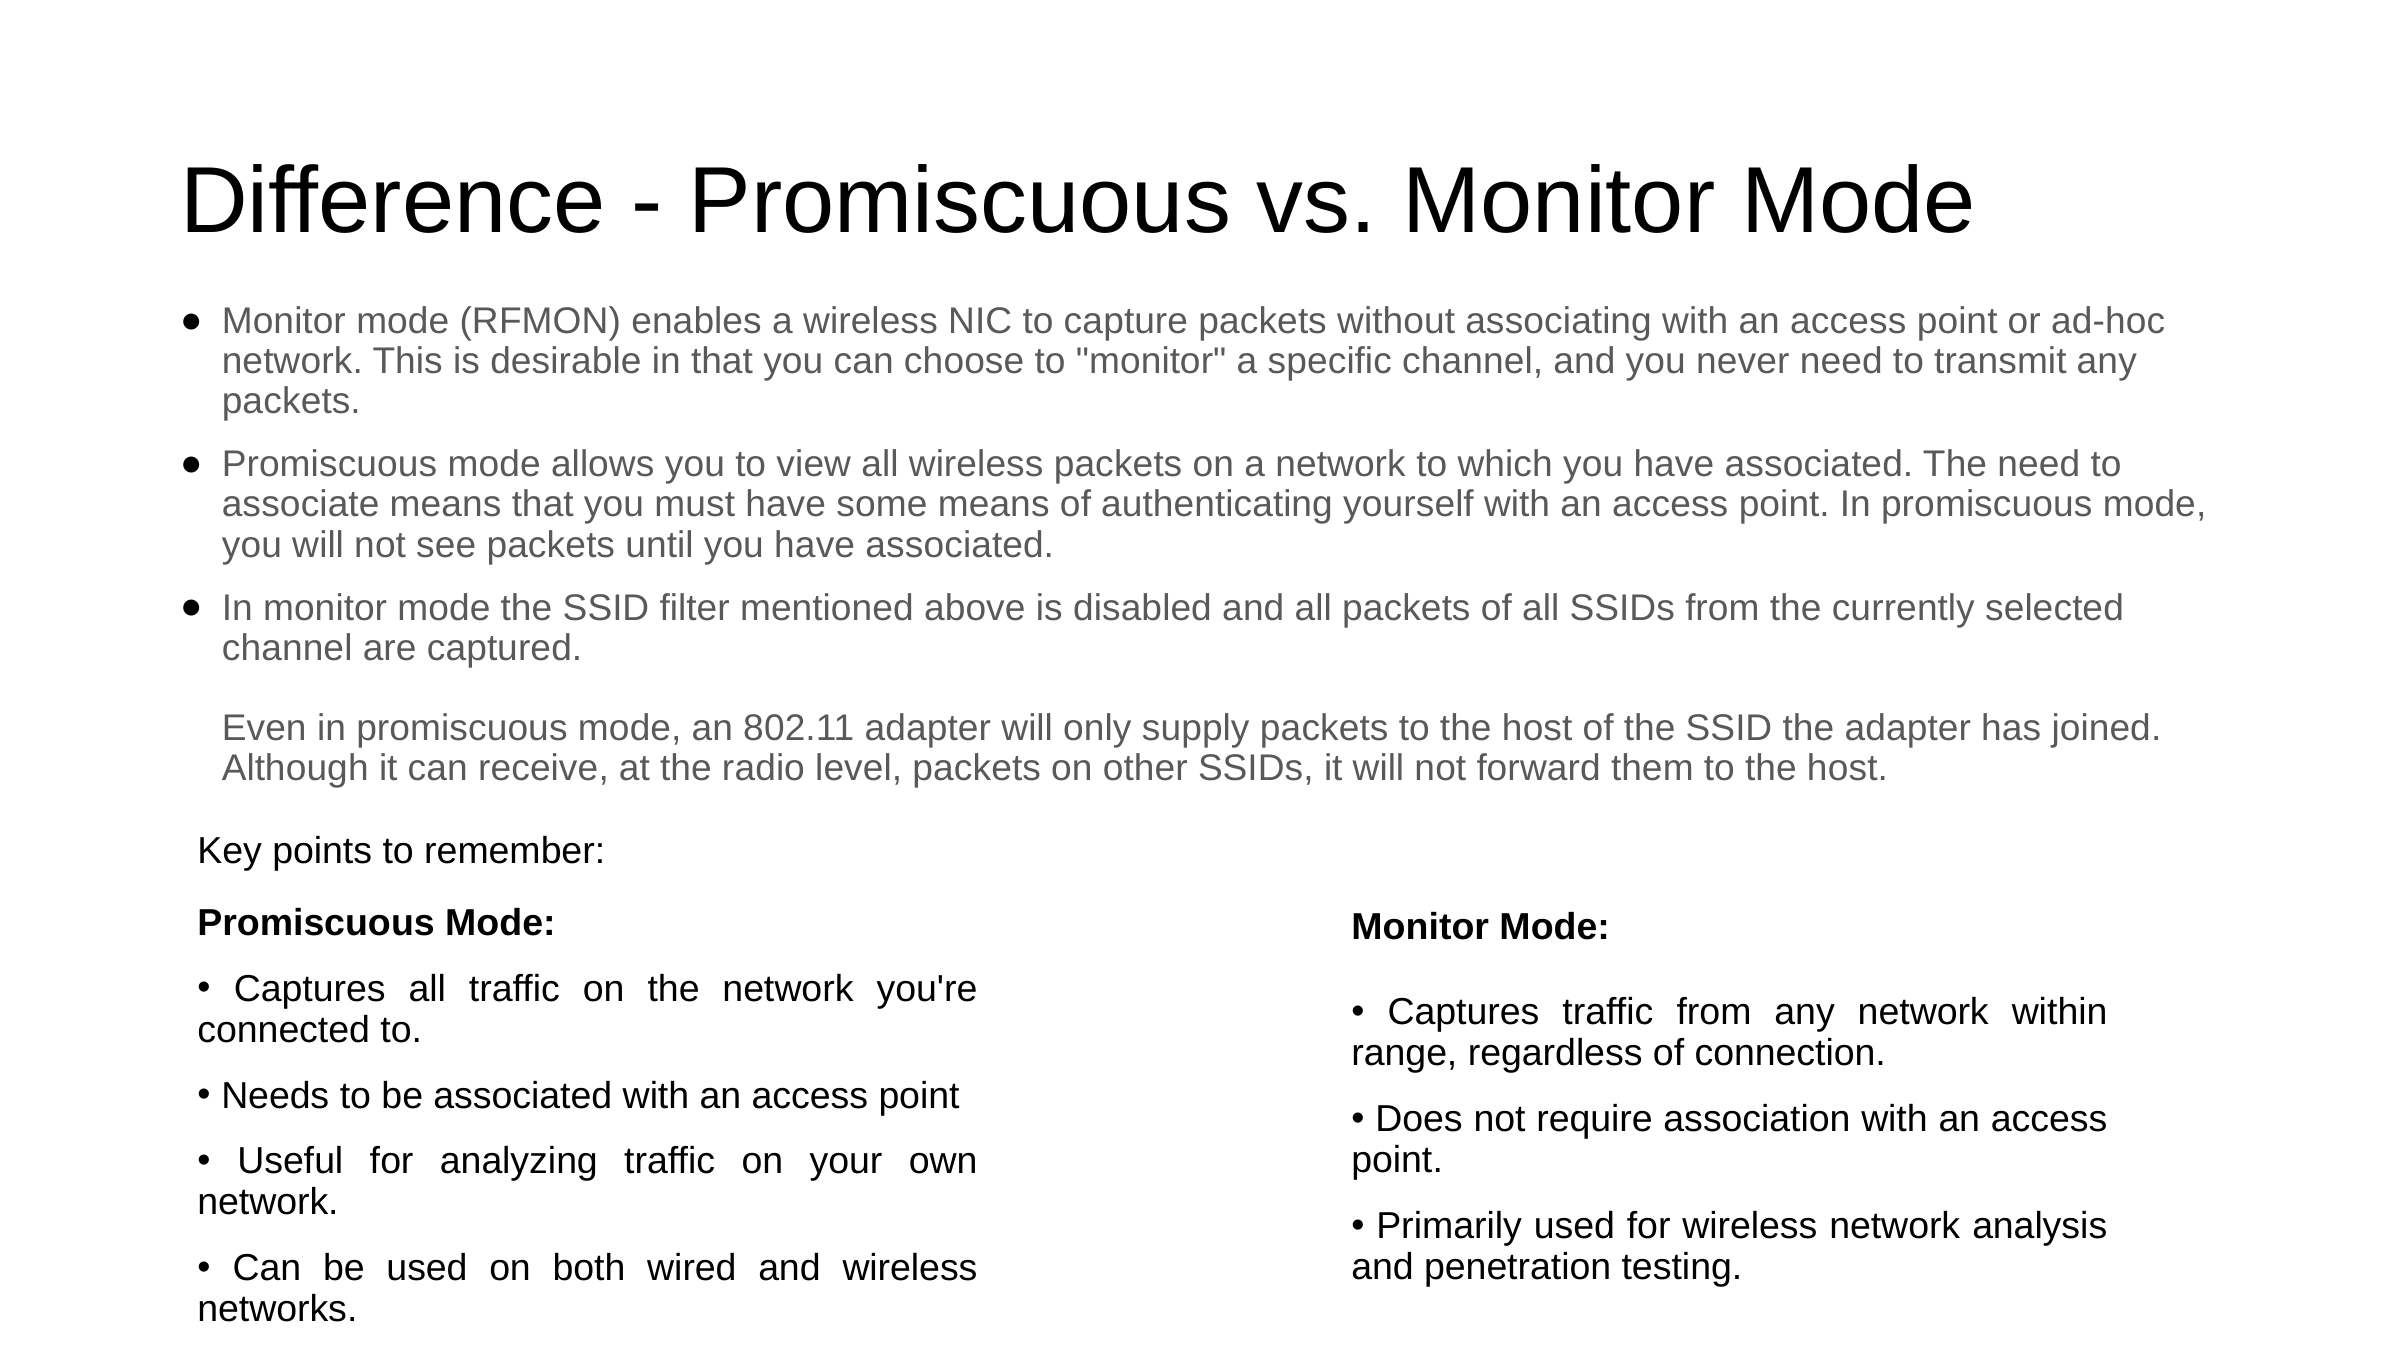

# Difference - Promiscuous vs. Monitor Mode
Monitor mode (RFMON) enables a wireless NIC to capture packets without associating with an access point or ad-hoc network. This is desirable in that you can choose to "monitor" a specific channel, and you never need to transmit any packets.
Promiscuous mode allows you to view all wireless packets on a network to which you have associated. The need to associate means that you must have some means of authenticating yourself with an access point. In promiscuous mode, you will not see packets until you have associated.
In monitor mode the SSID filter mentioned above is disabled and all packets of all SSIDs from the currently selected channel are captured.
Even in promiscuous mode, an 802.11 adapter will only supply packets to the host of the SSID the adapter has joined. Although it can receive, at the radio level, packets on other SSIDs, it will not forward them to the host.
Key points to remember:
Promiscuous Mode:
 Captures all traffic on the network you're connected to.
 Needs to be associated with an access point
 Useful for analyzing traffic on your own network.
 Can be used on both wired and wireless networks.
Monitor Mode:
 Captures traffic from any network within range, regardless of connection.
 Does not require association with an access point.
 Primarily used for wireless network analysis and penetration testing.